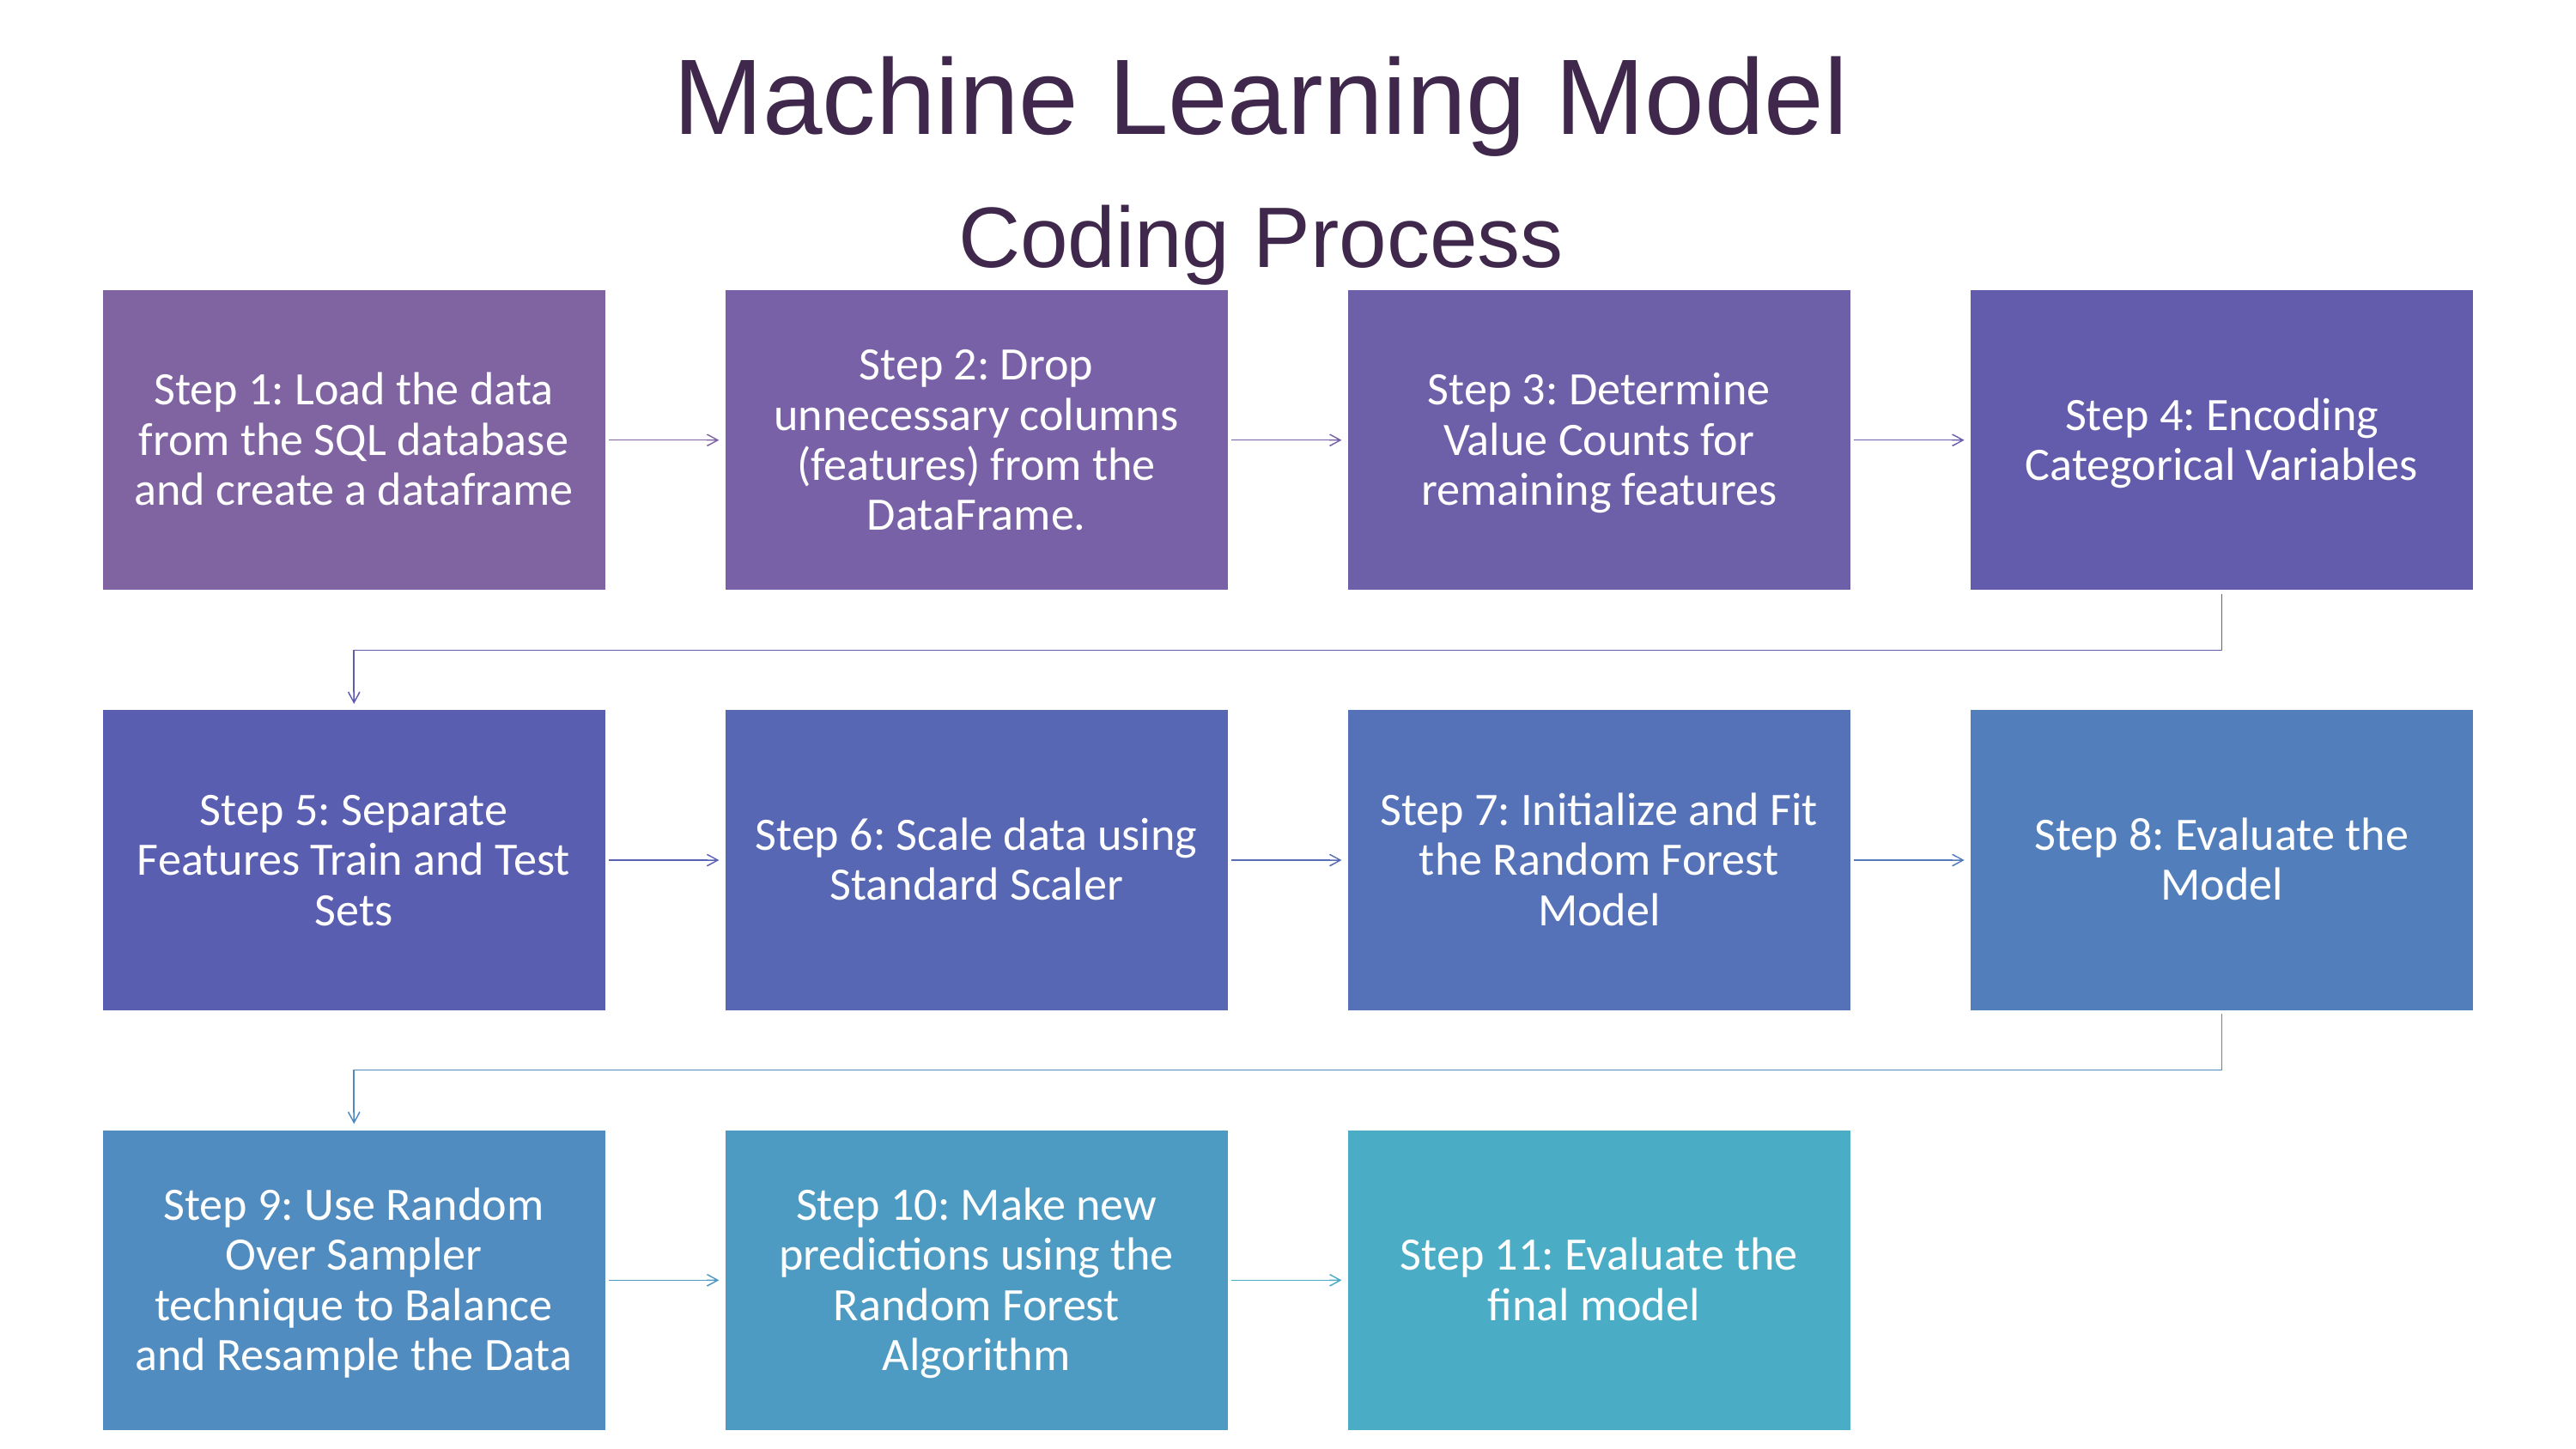

Machine Learning Model
Coding Process

Step 1: Load the data from the SQL database and create a dataframe

Step 2: Drop unnecessary columns (features) from the DataFrame.

Step 3: Determine Value Counts for remaining features

Step 4: Encoding Categorical Variables

Step 5: Separate Features Train and Test Sets

Step 6: Scale data using Standard Scaler

Step 7: Initialize and Fit the Random Forest Model

Step 8: Evaluate the Model

Step 9: Use Random Over Sampler technique to Balance and Resample the Data

Step 10: Make new predictions using the Random Forest Algorithm
Step 11: Evaluate the final model